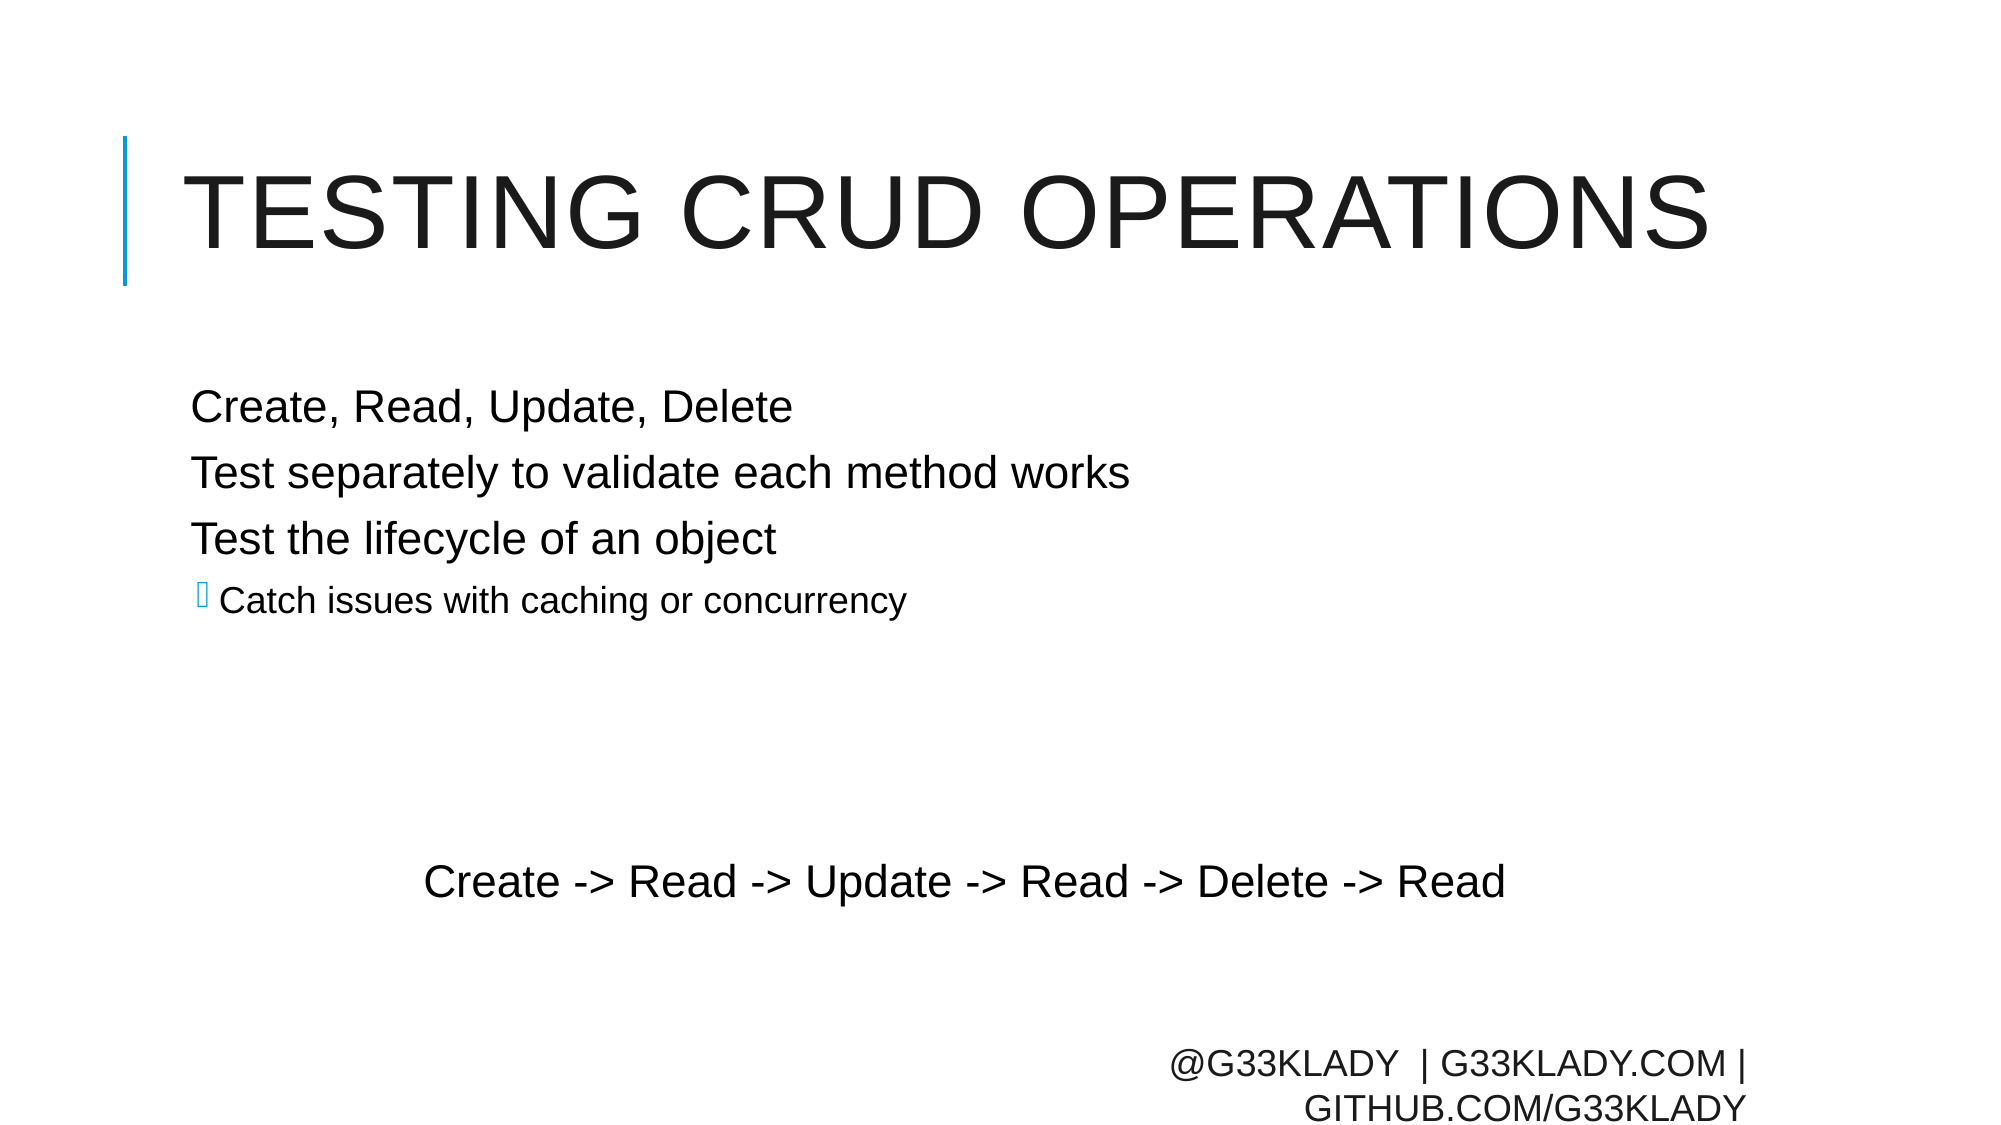

# Testing crud operations
Create, Read, Update, Delete
Test separately to validate each method works
Test the lifecycle of an object
Catch issues with caching or concurrency

Create -> Read -> Update -> Read -> Delete -> Read

@g33klady  | g33klady.com | github.com/g33klady